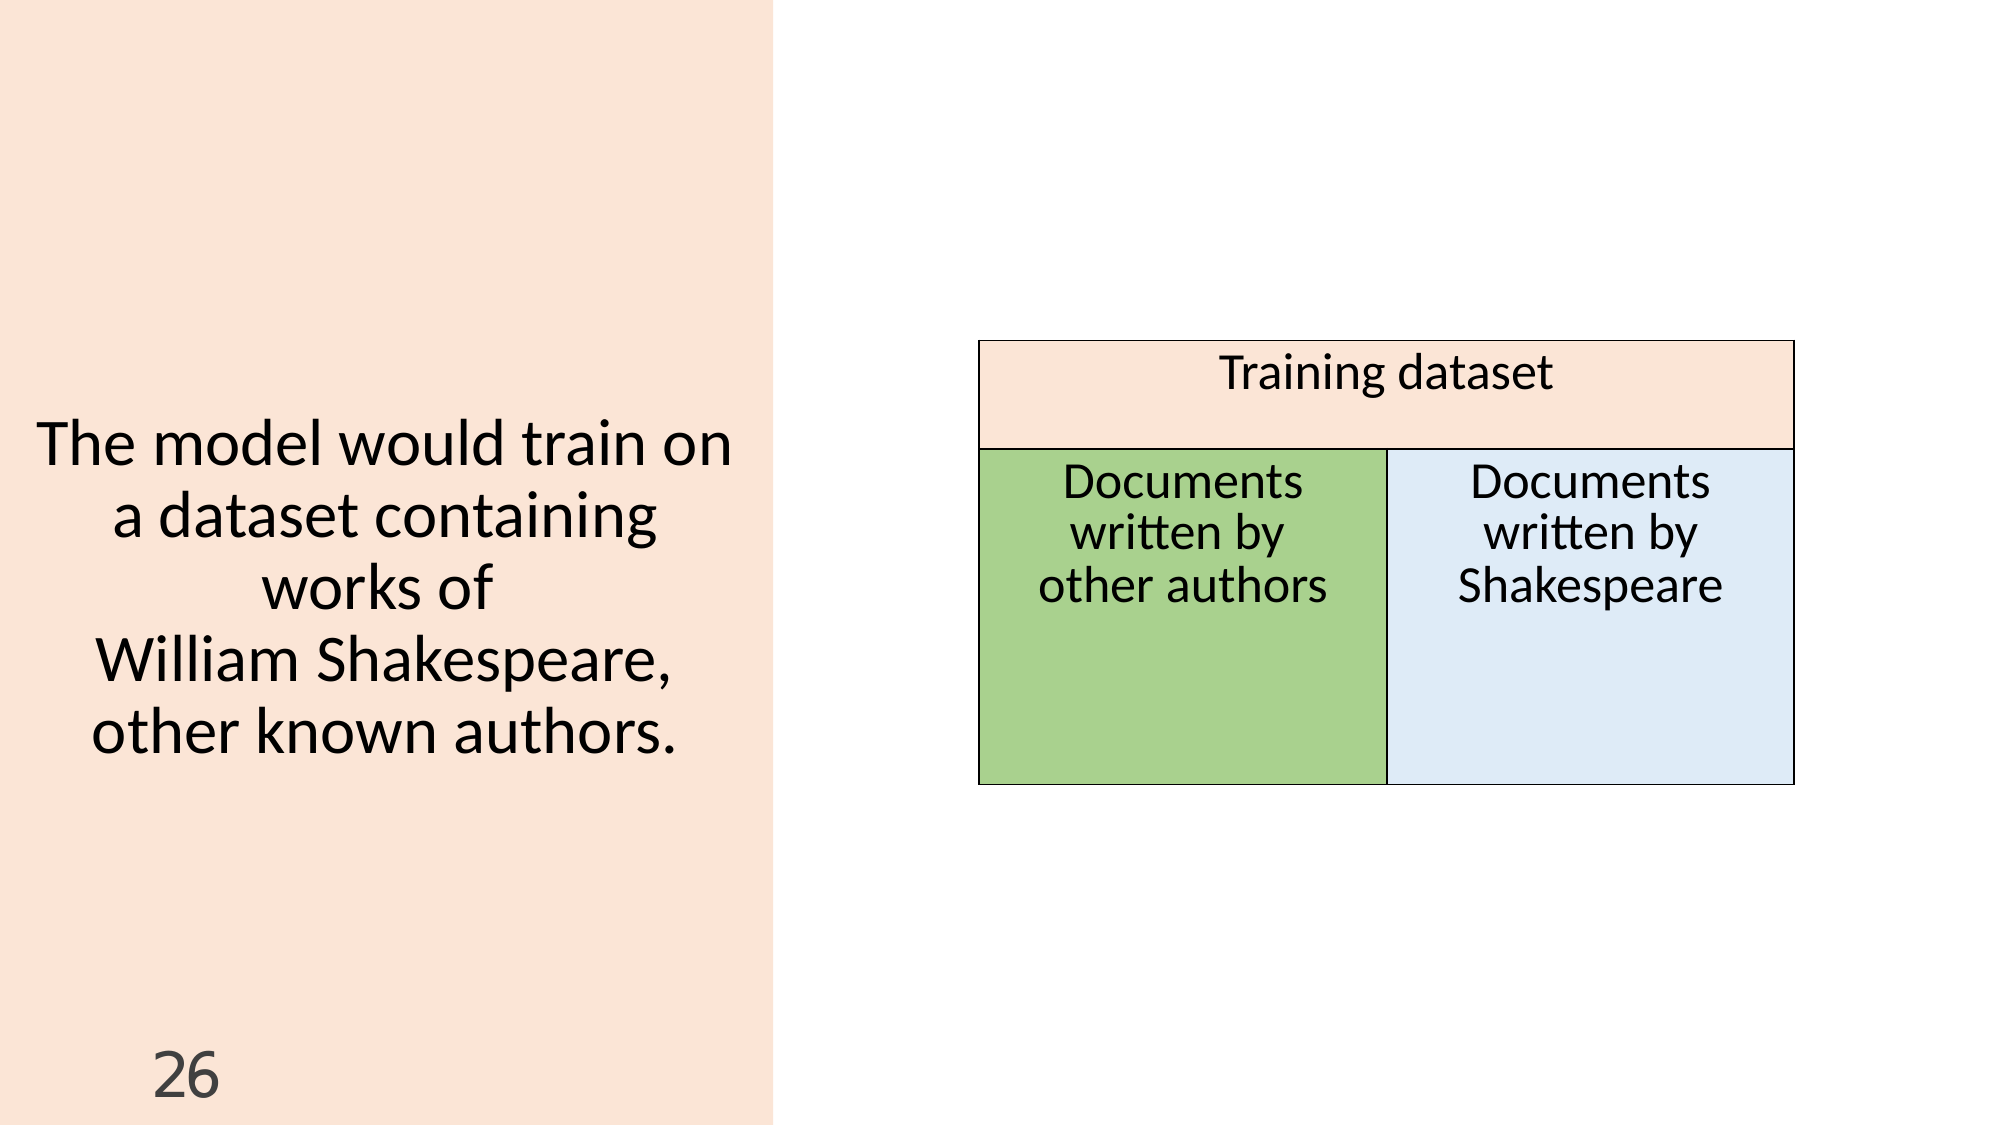

The model would train on a dataset containing works of
William Shakespeare, other known authors.
| Training dataset |  |
| --- | --- |
| Documents written by other authors | Documents written by Shakespeare |
26